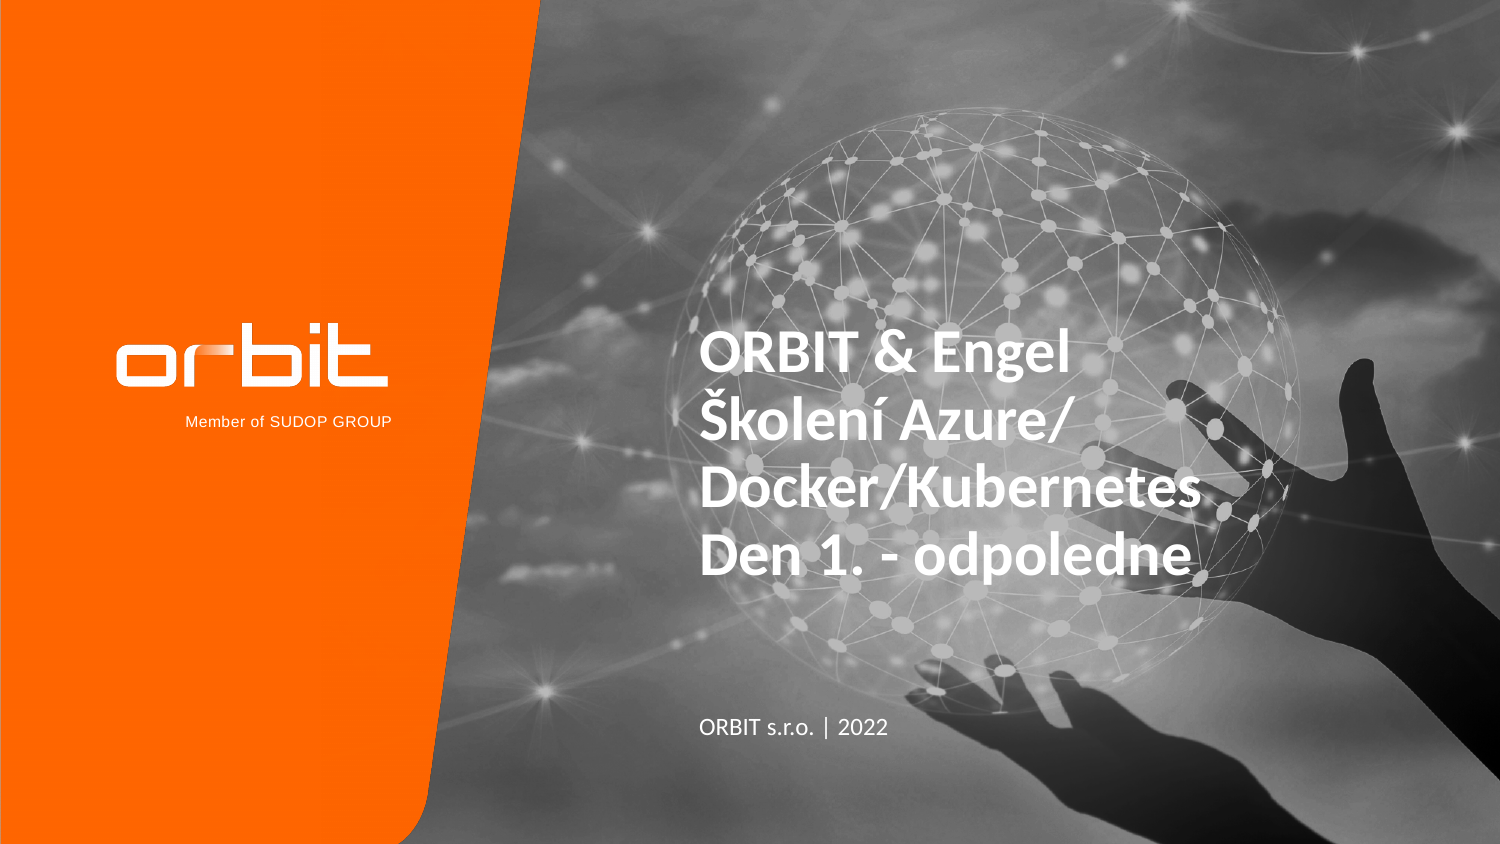

# ORBIT & Engel Školení Azure/ Docker/Kubernetes Den 1. - odpoledne
ORBIT s.r.o. | 2022